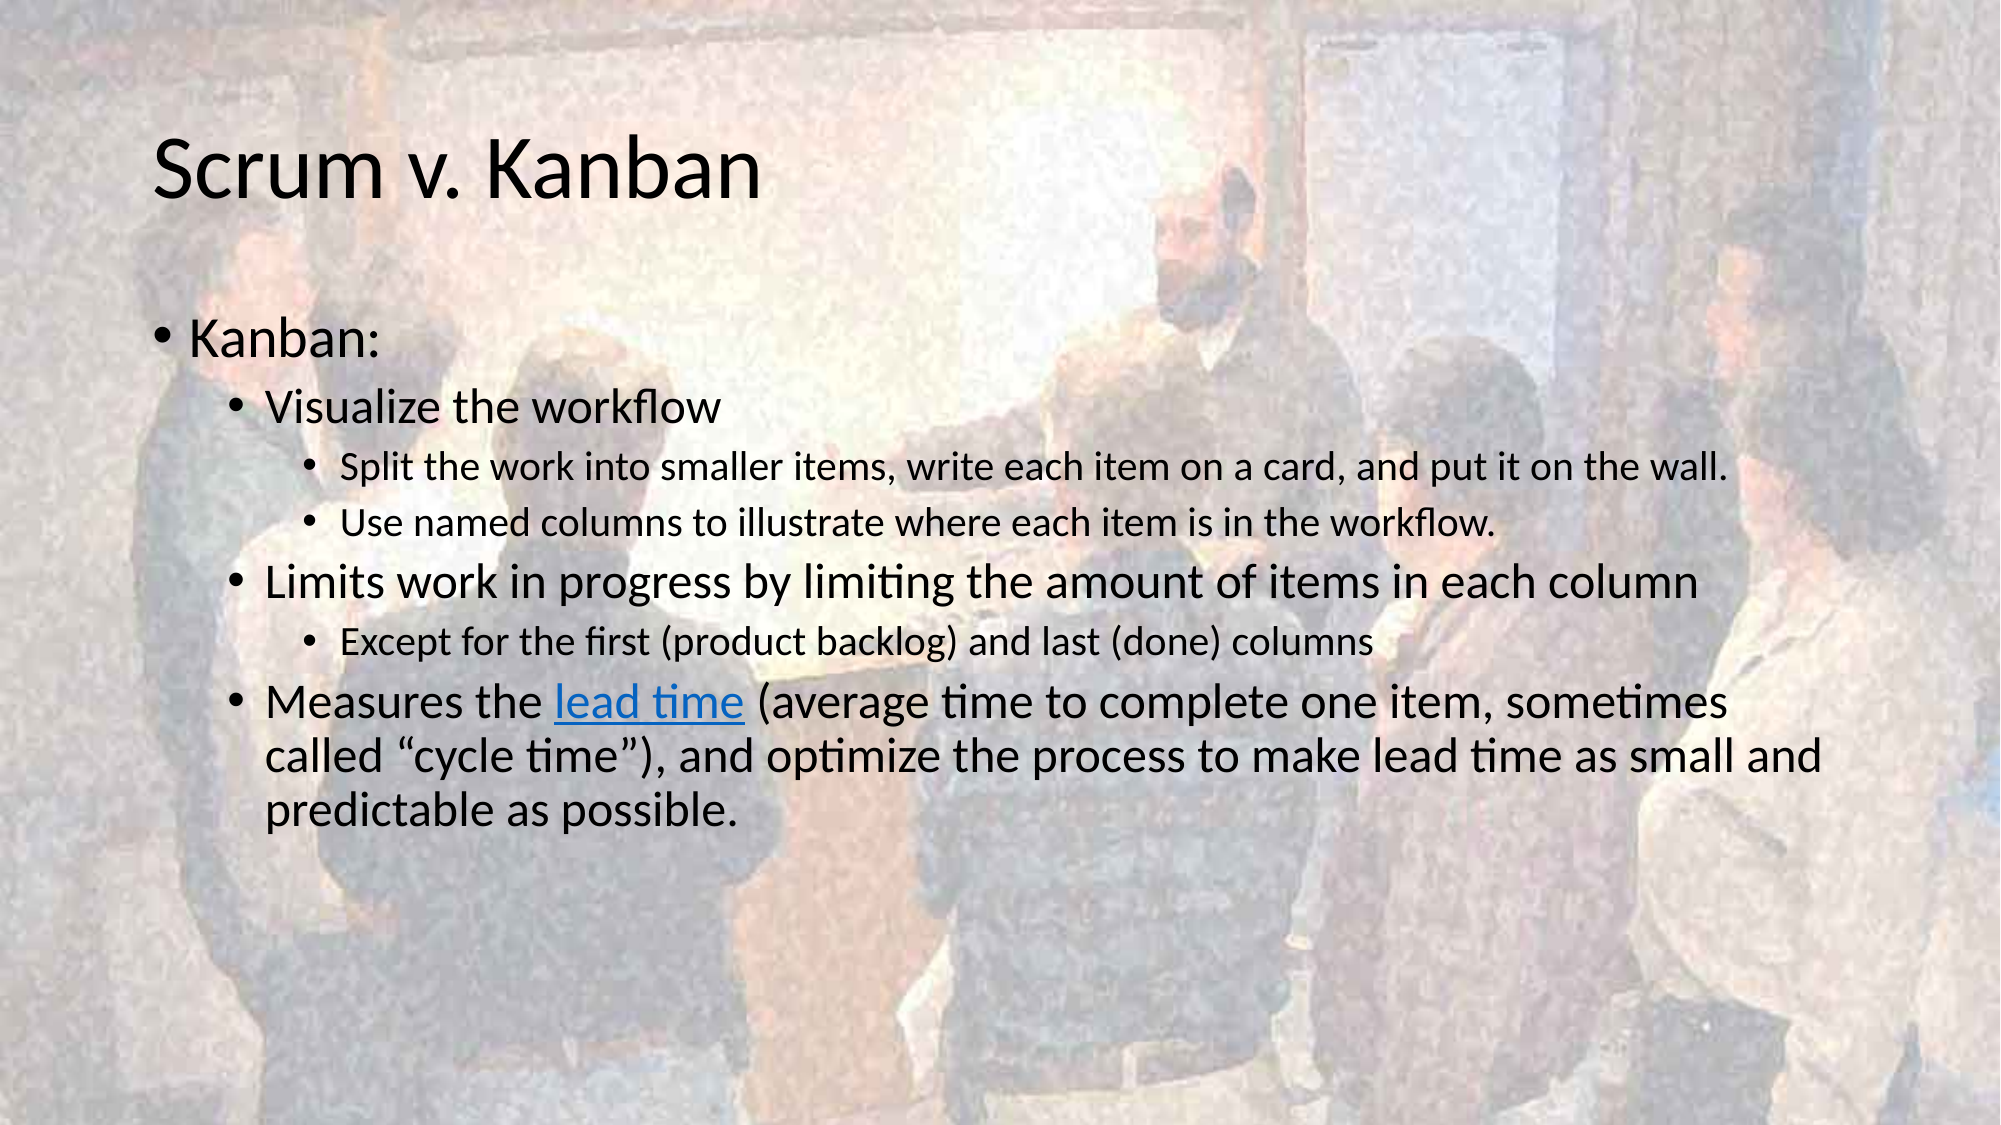

# Scrum v. Kanban
Kanban:
Visualize the workflow
Split the work into smaller items, write each item on a card, and put it on the wall.
Use named columns to illustrate where each item is in the workflow.
Limits work in progress by limiting the amount of items in each column
Except for the first (product backlog) and last (done) columns
Measures the lead time (average time to complete one item, sometimes called “cycle time”), and optimize the process to make lead time as small and predictable as possible.